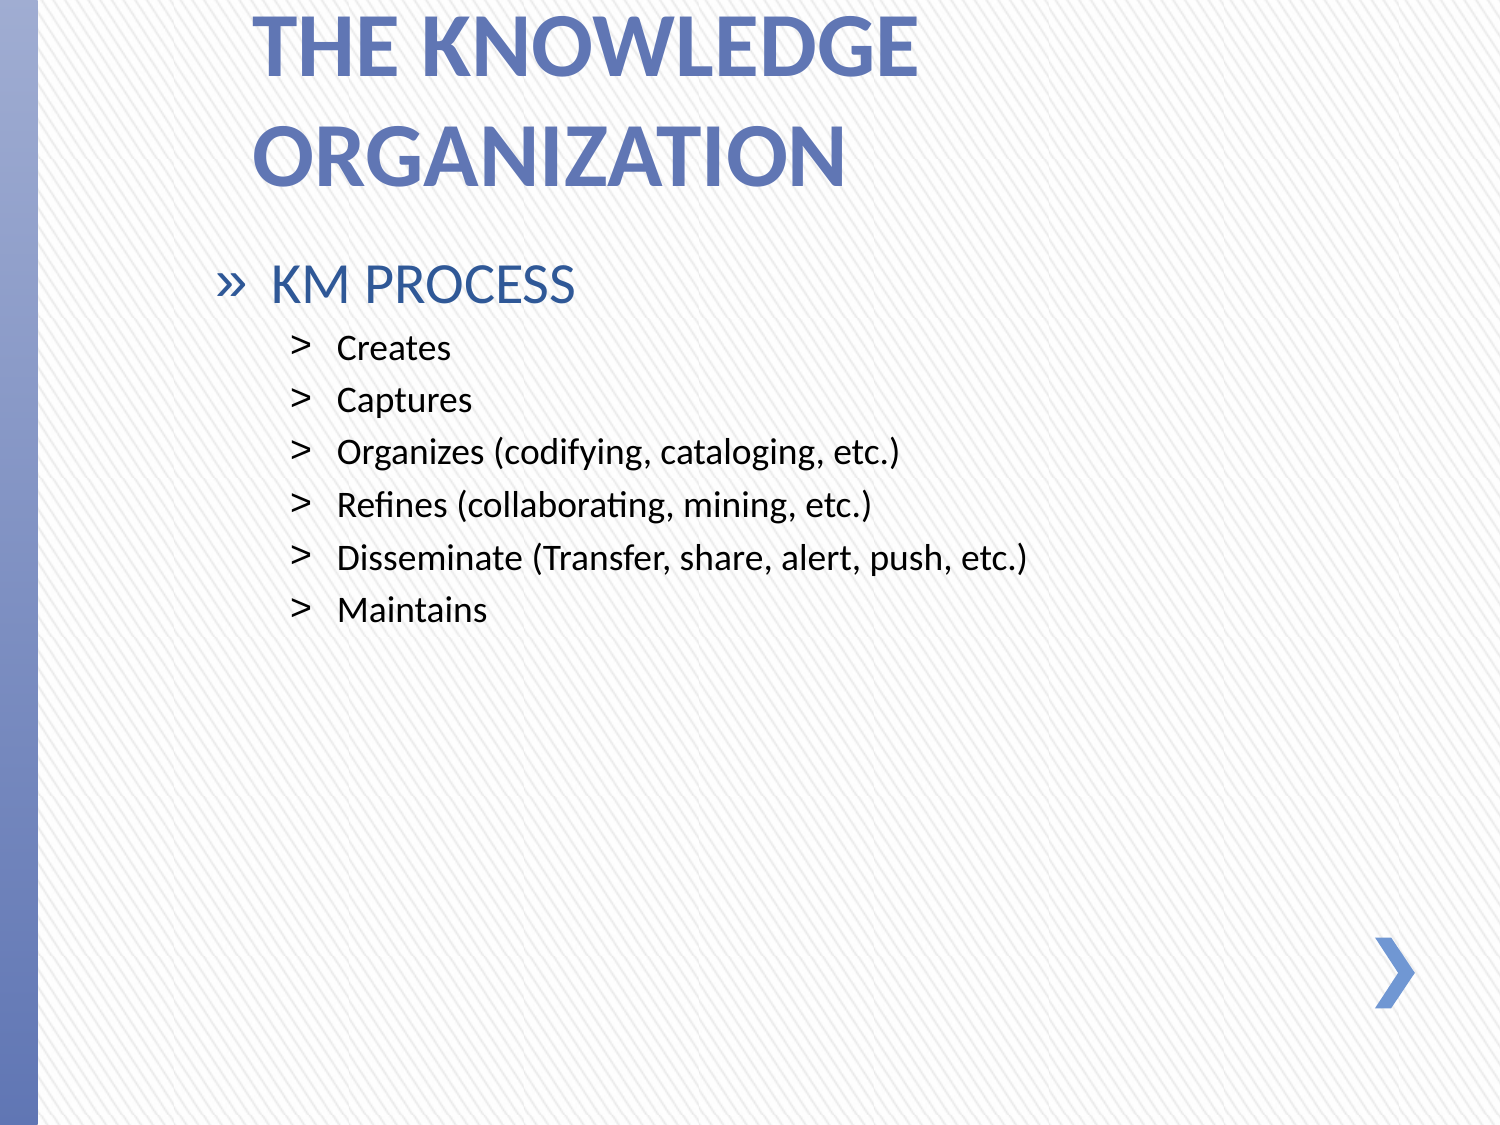

# THE KNOWLEDGE ORGANIZATION
KM PROCESS
Creates
Captures
Organizes (codifying, cataloging, etc.)
Refines (collaborating, mining, etc.)
Disseminate (Transfer, share, alert, push, etc.)
Maintains